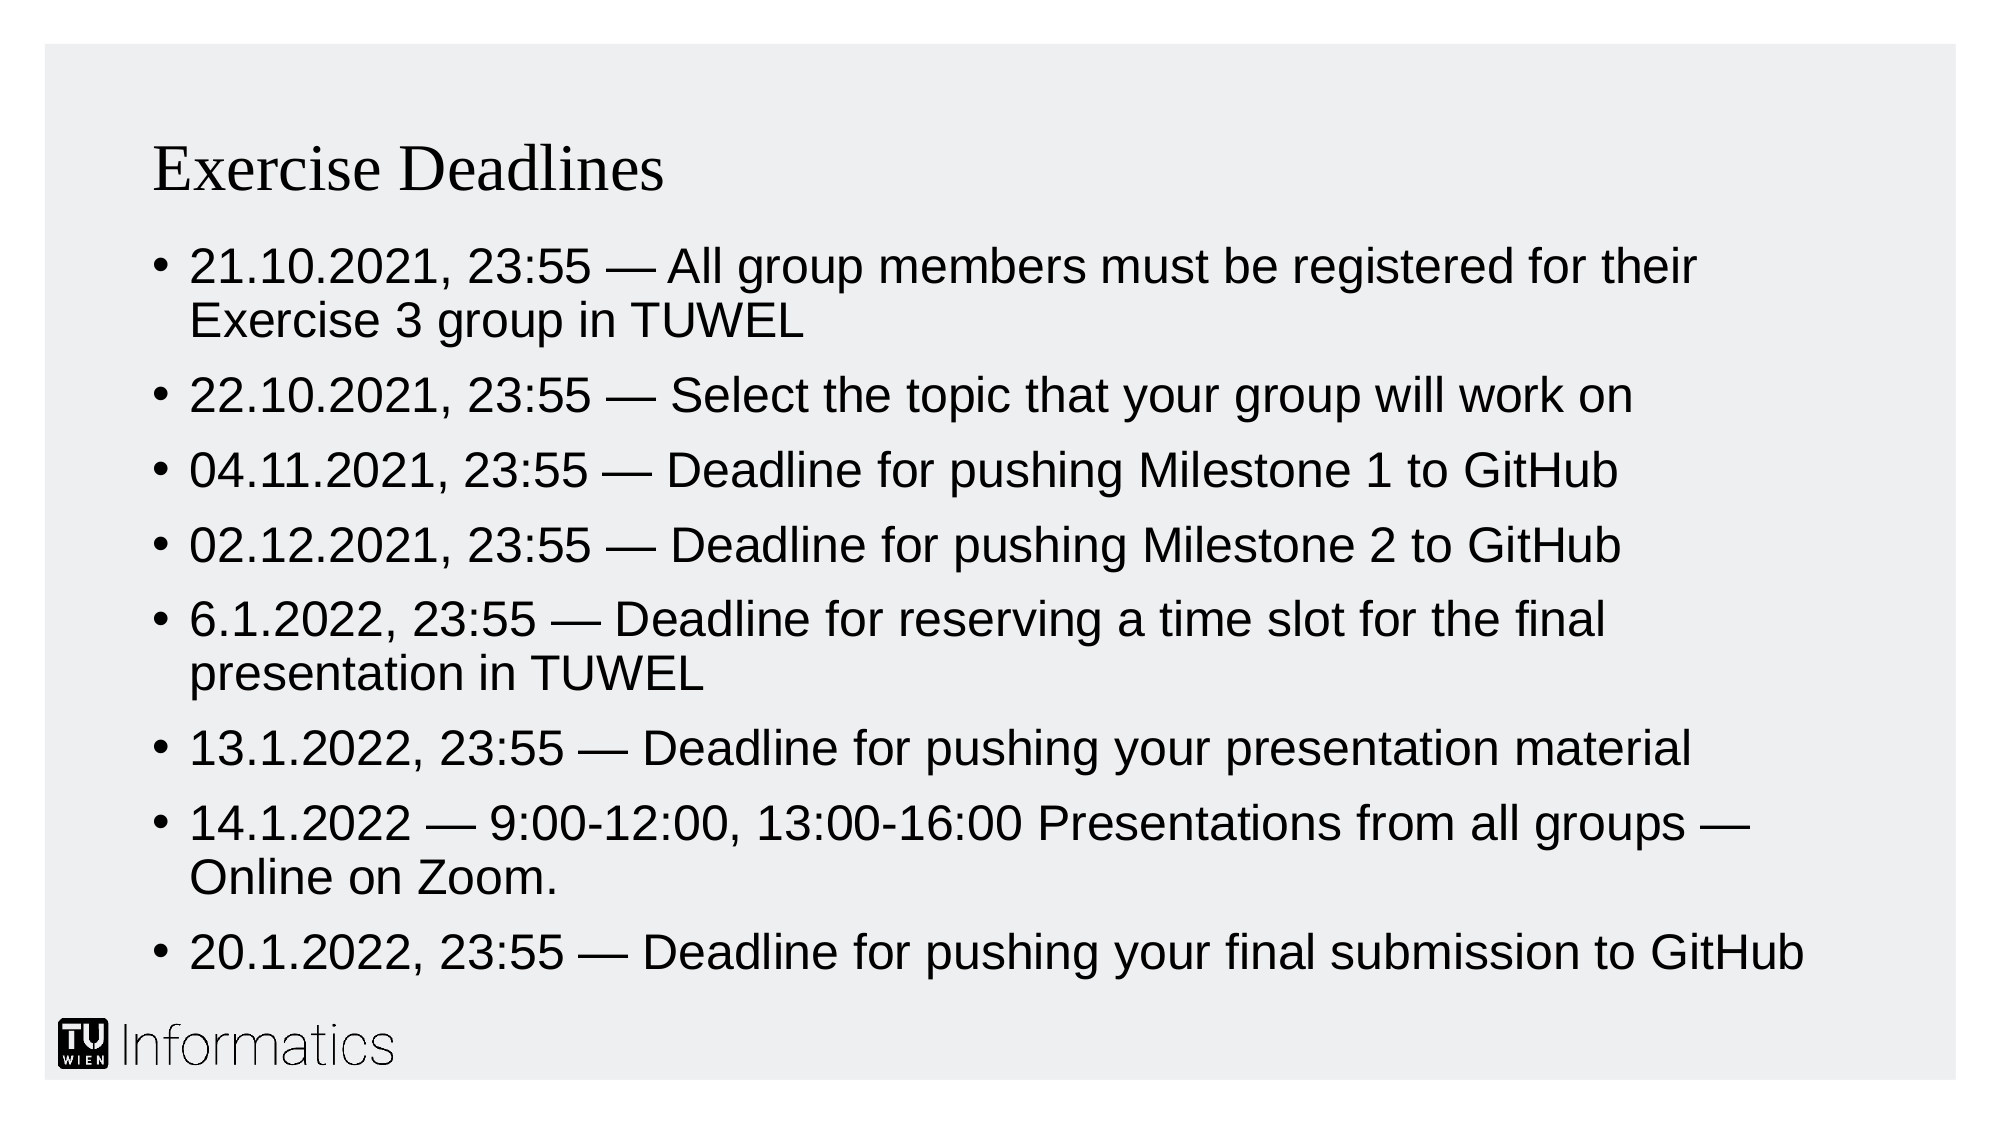

# Exercise Deadlines
21.10.2021, 23:55 — All group members must be registered for their Exercise 3 group in TUWEL
22.10.2021, 23:55 — Select the topic that your group will work on
04.11.2021, 23:55 — Deadline for pushing Milestone 1 to GitHub
02.12.2021, 23:55 — Deadline for pushing Milestone 2 to GitHub
6.1.2022, 23:55 — Deadline for reserving a time slot for the final presentation in TUWEL
13.1.2022, 23:55 — Deadline for pushing your presentation material
14.1.2022 — 9:00-12:00, 13:00-16:00 Presentations from all groups — Online on Zoom.
20.1.2022, 23:55 — Deadline for pushing your final submission to GitHub